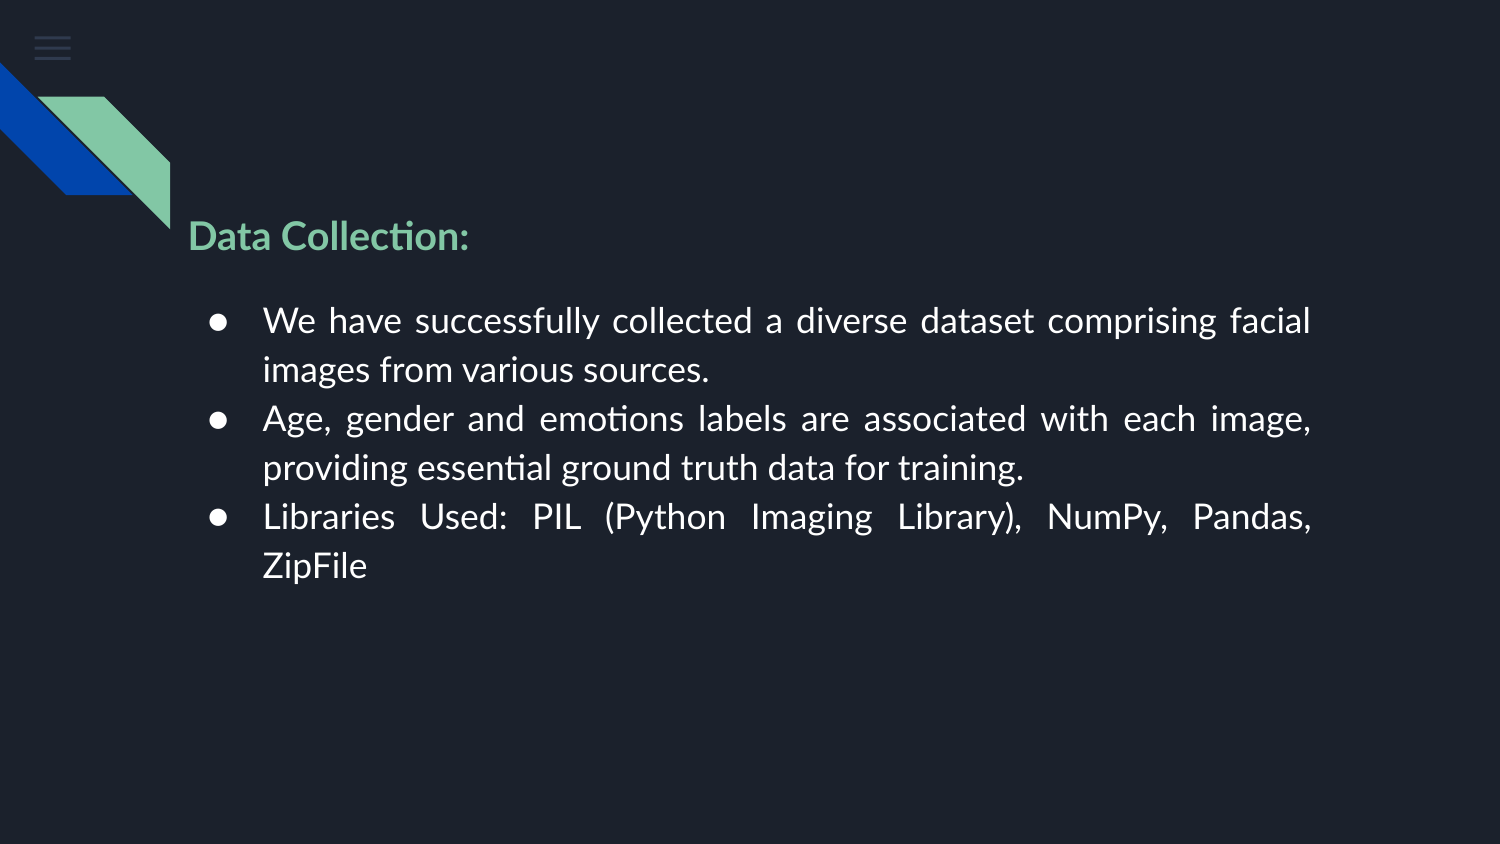

Data Collection:
We have successfully collected a diverse dataset comprising facial images from various sources.
Age, gender and emotions labels are associated with each image, providing essential ground truth data for training.
Libraries Used: PIL (Python Imaging Library), NumPy, Pandas, ZipFile